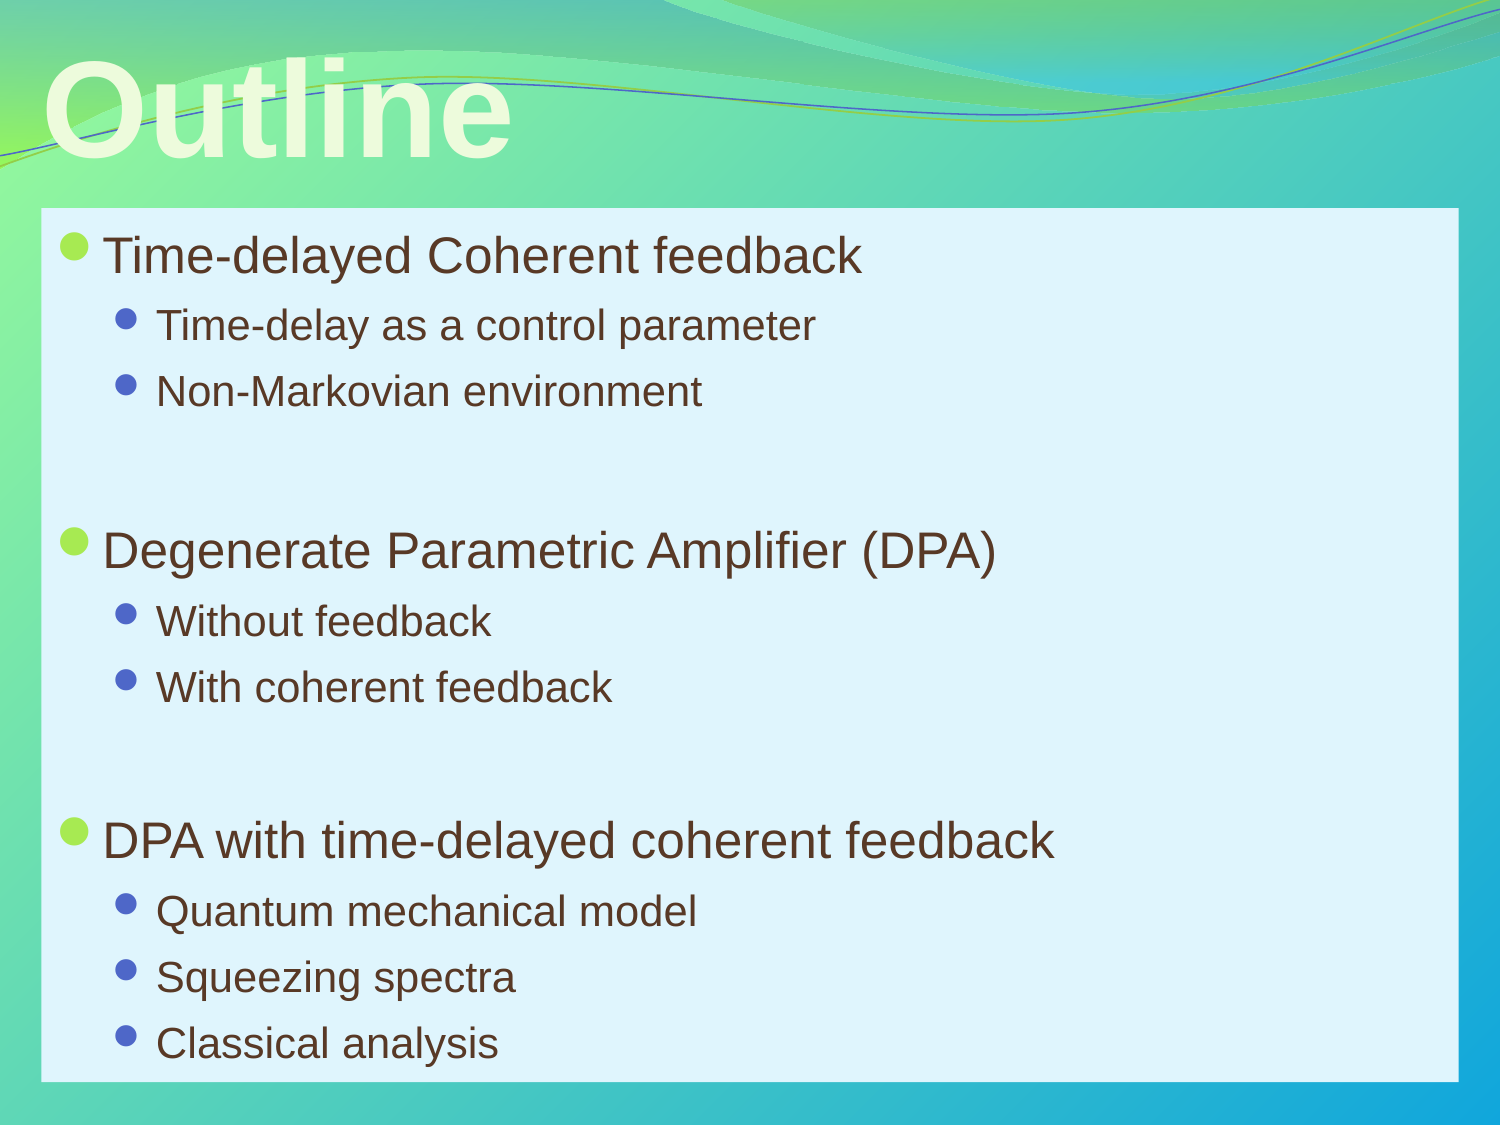

# Outline
Time-delayed Coherent feedback
Time-delay as a control parameter
Non-Markovian environment

Degenerate Parametric Amplifier (DPA)
Without feedback
With coherent feedback

DPA with time-delayed coherent feedback
Quantum mechanical model
Squeezing spectra
Classical analysis